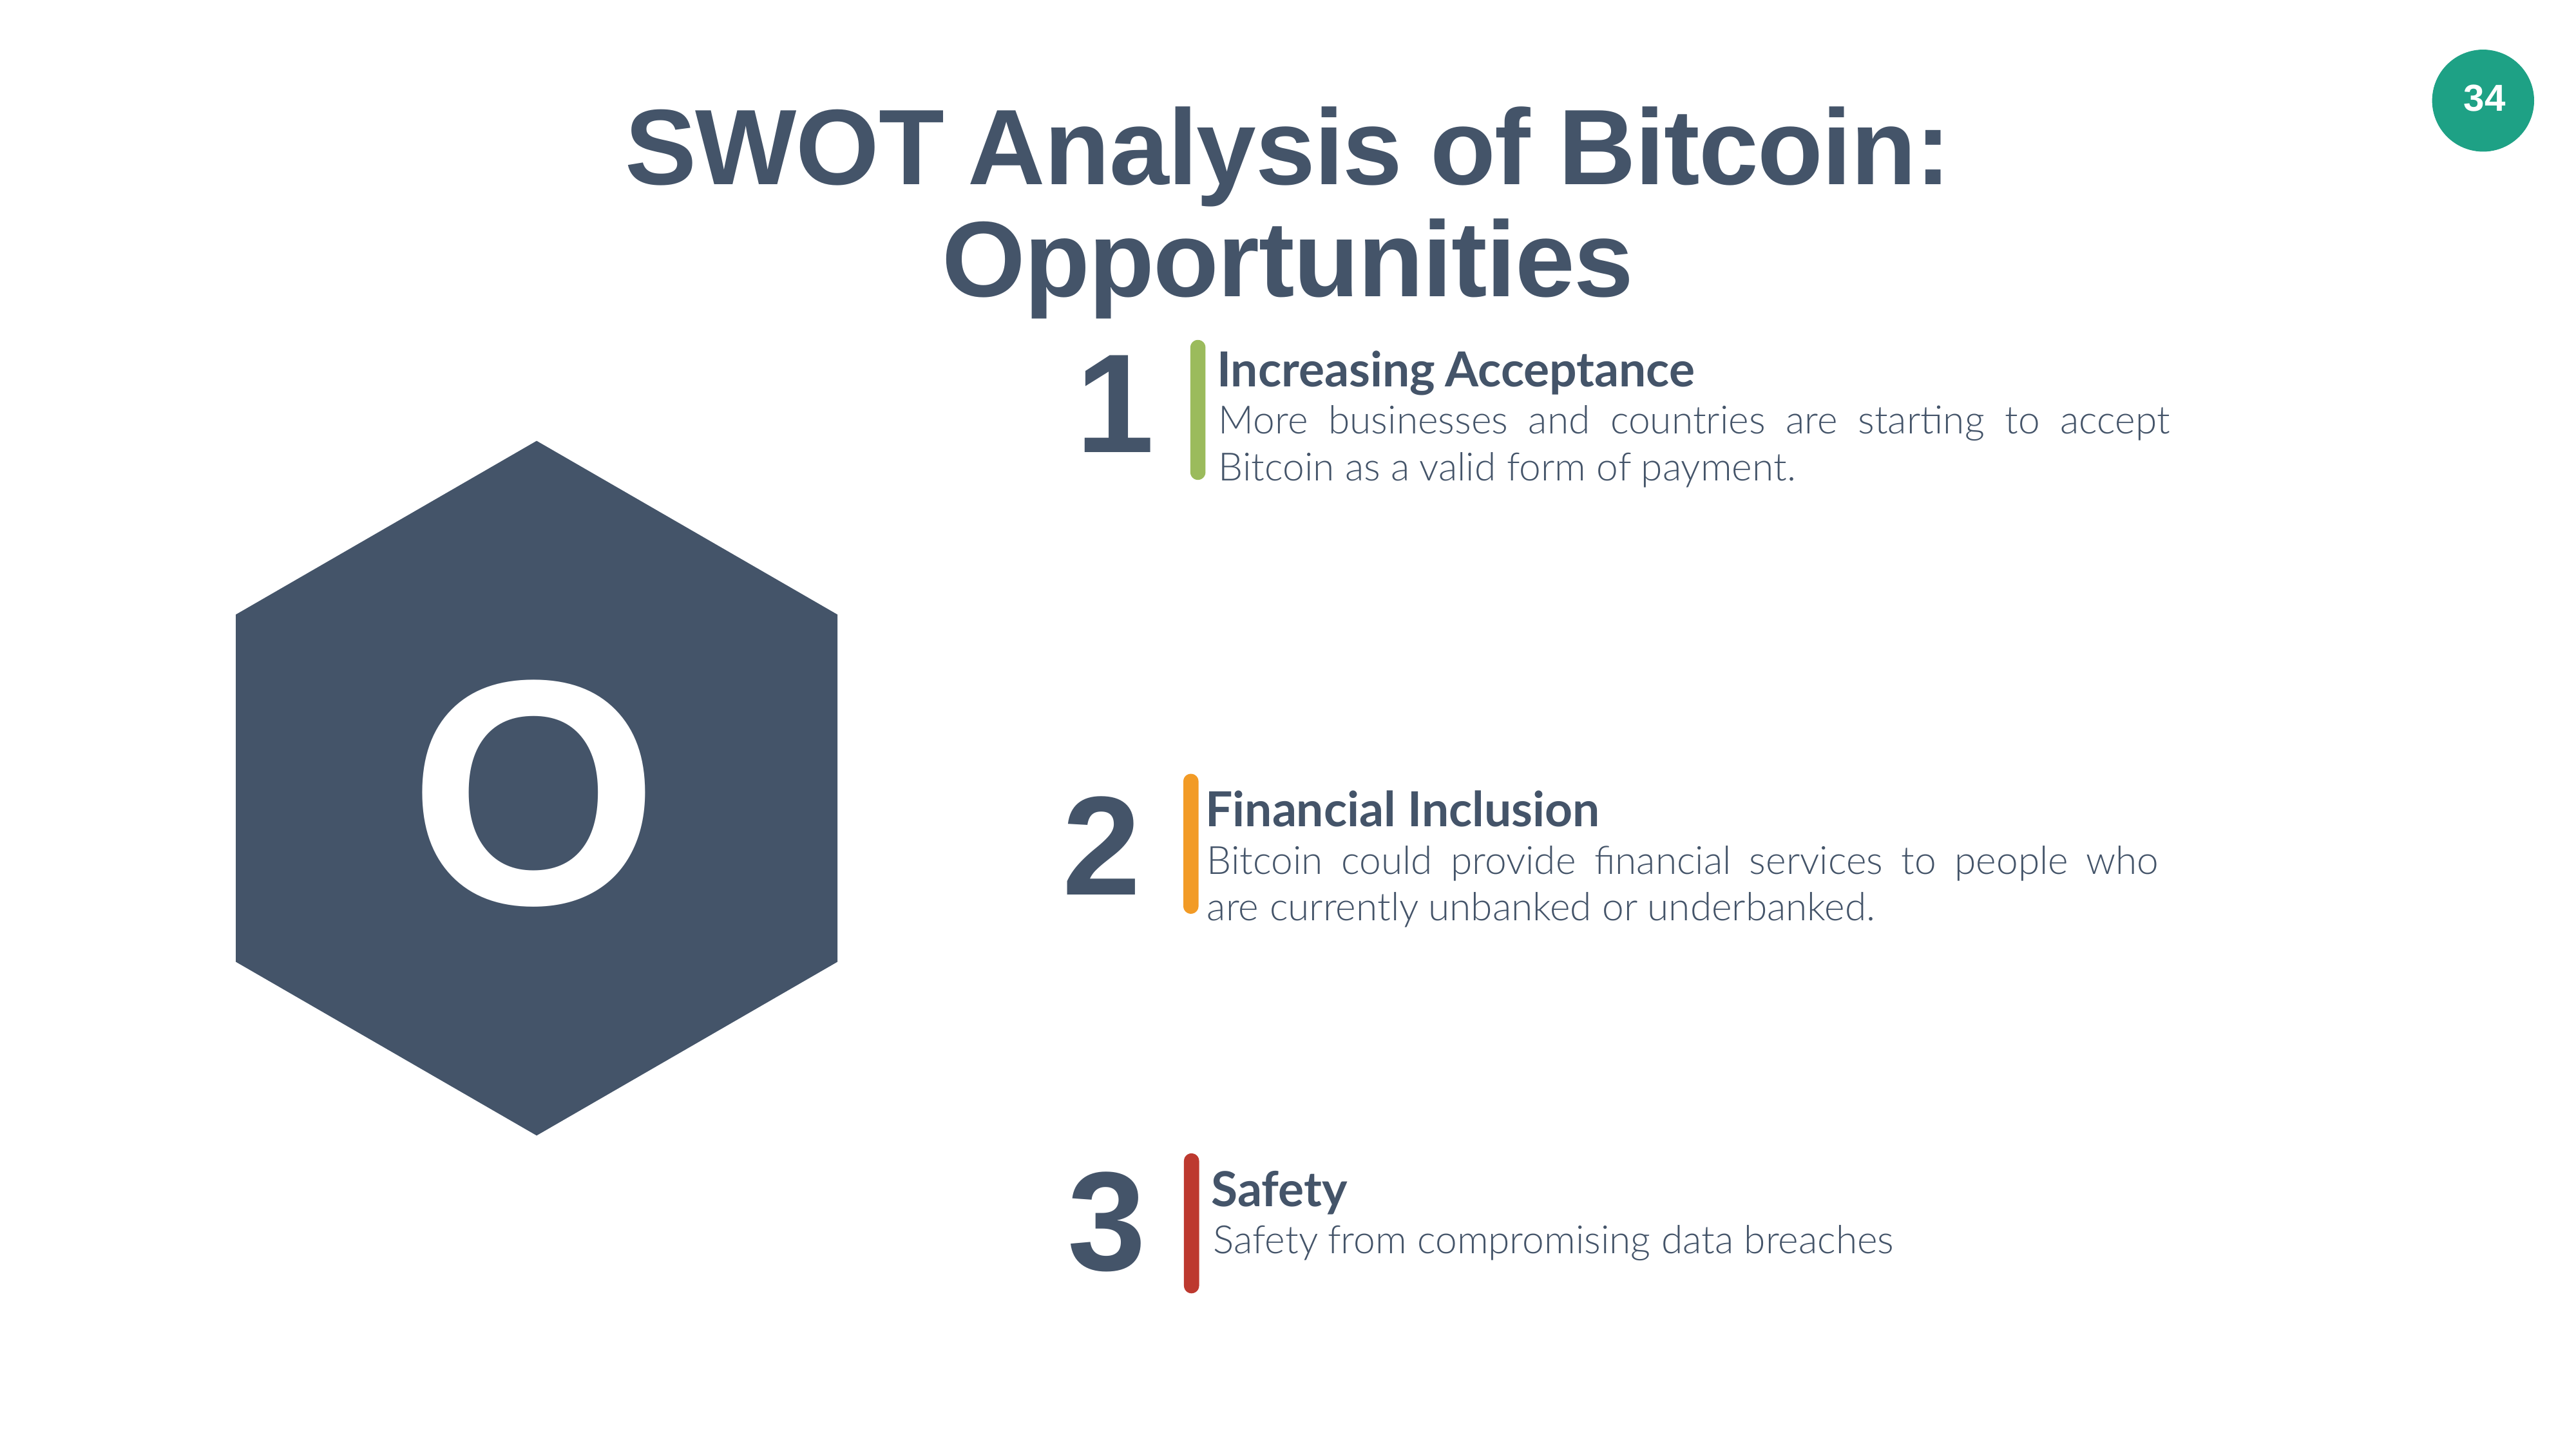

SWOT Analysis of Bitcoin: Opportunities
1
Increasing Acceptance

More businesses and countries are starting to accept Bitcoin as a valid form of payment.

O
2

Financial Inclusion
Bitcoin could provide financial services to people who are currently unbanked or underbanked.
3

Safety
Safety from compromising data breaches